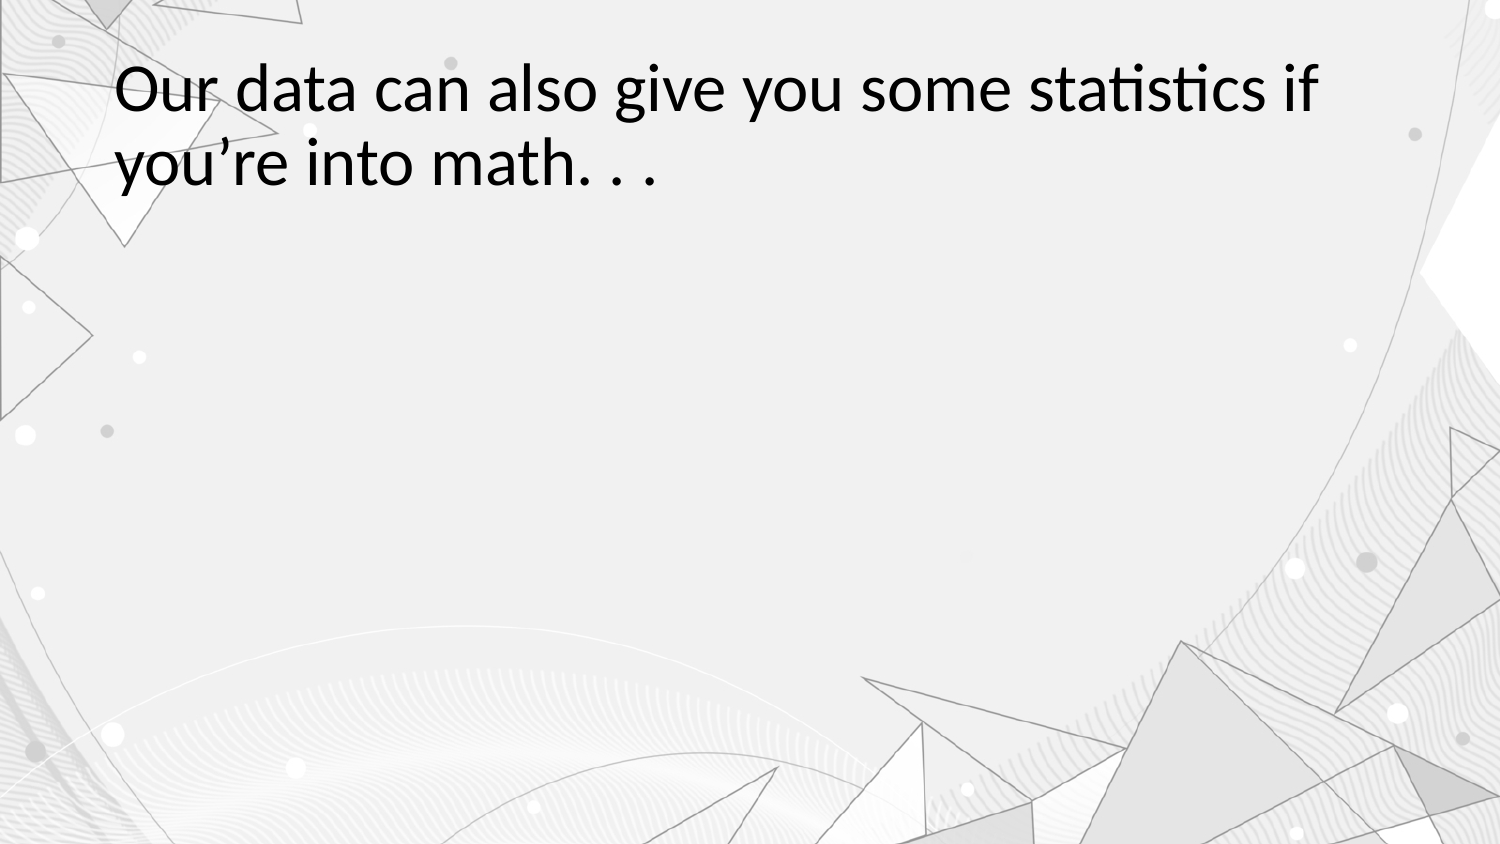

# Our data can also give you some statistics if you’re into math. . .